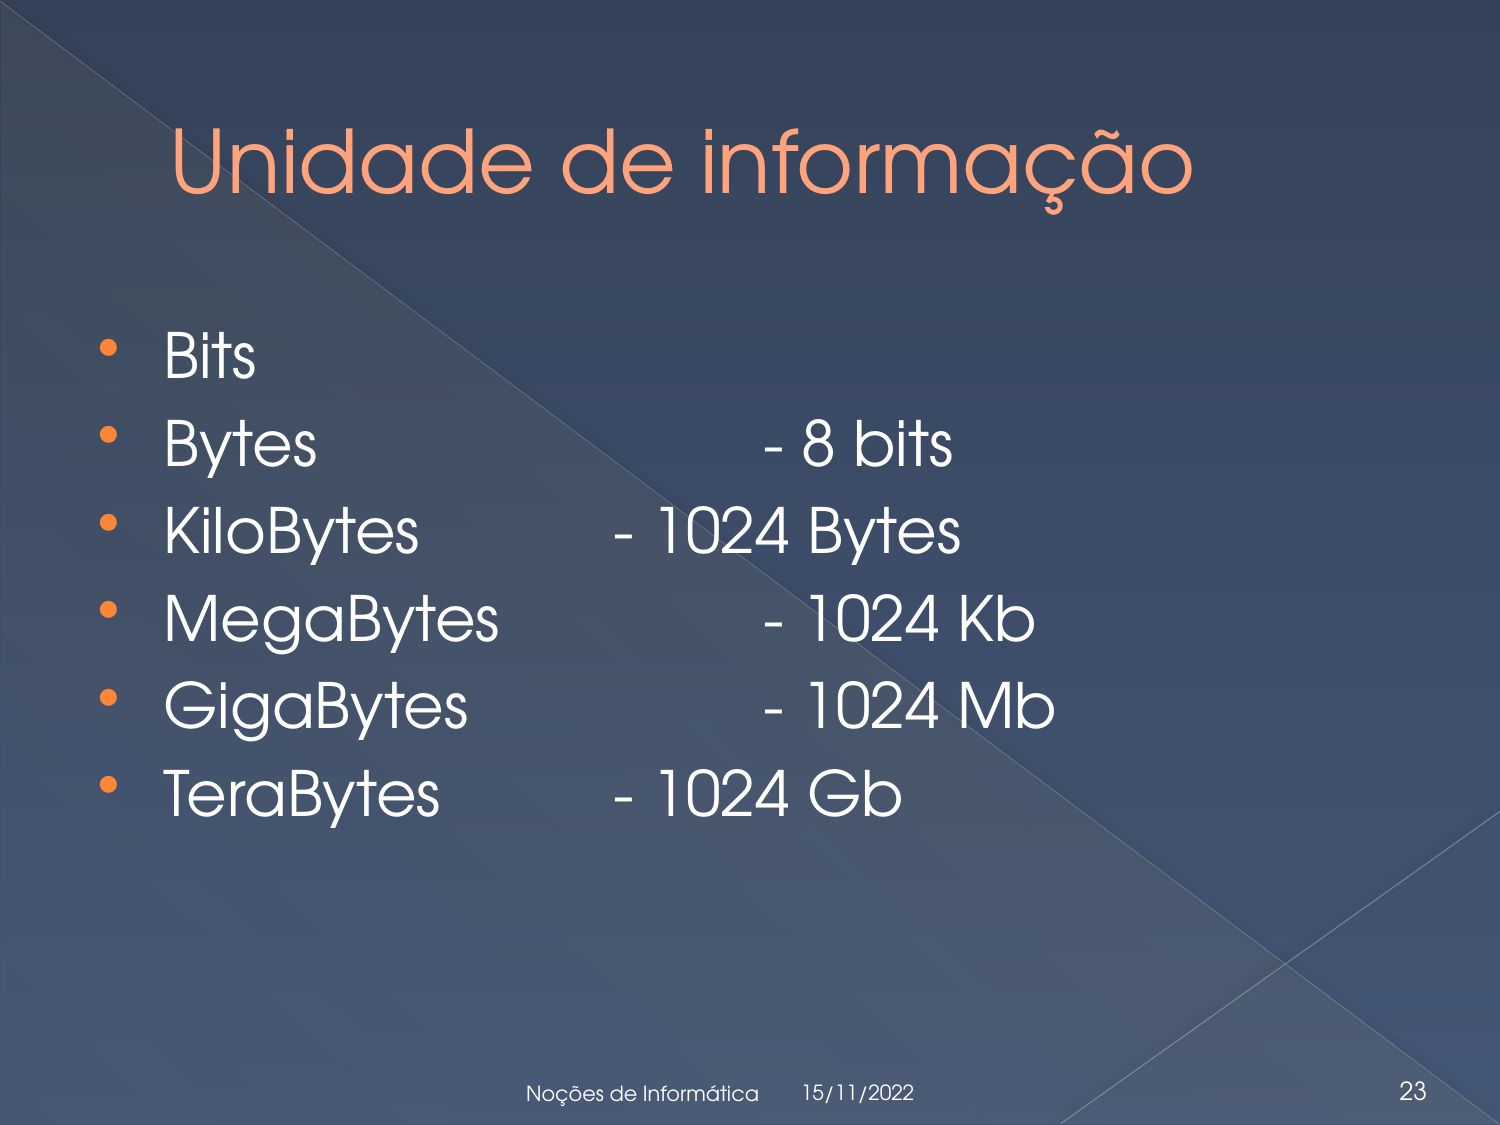

# Unidade de informação
Bits
Bytes 			- 8 bits
KiloBytes		- 1024 Bytes
MegaBytes		- 1024 Kb
GigaBytes		- 1024 Mb
TeraBytes		- 1024 Gb

15/11/2022
Noções de Informática
23